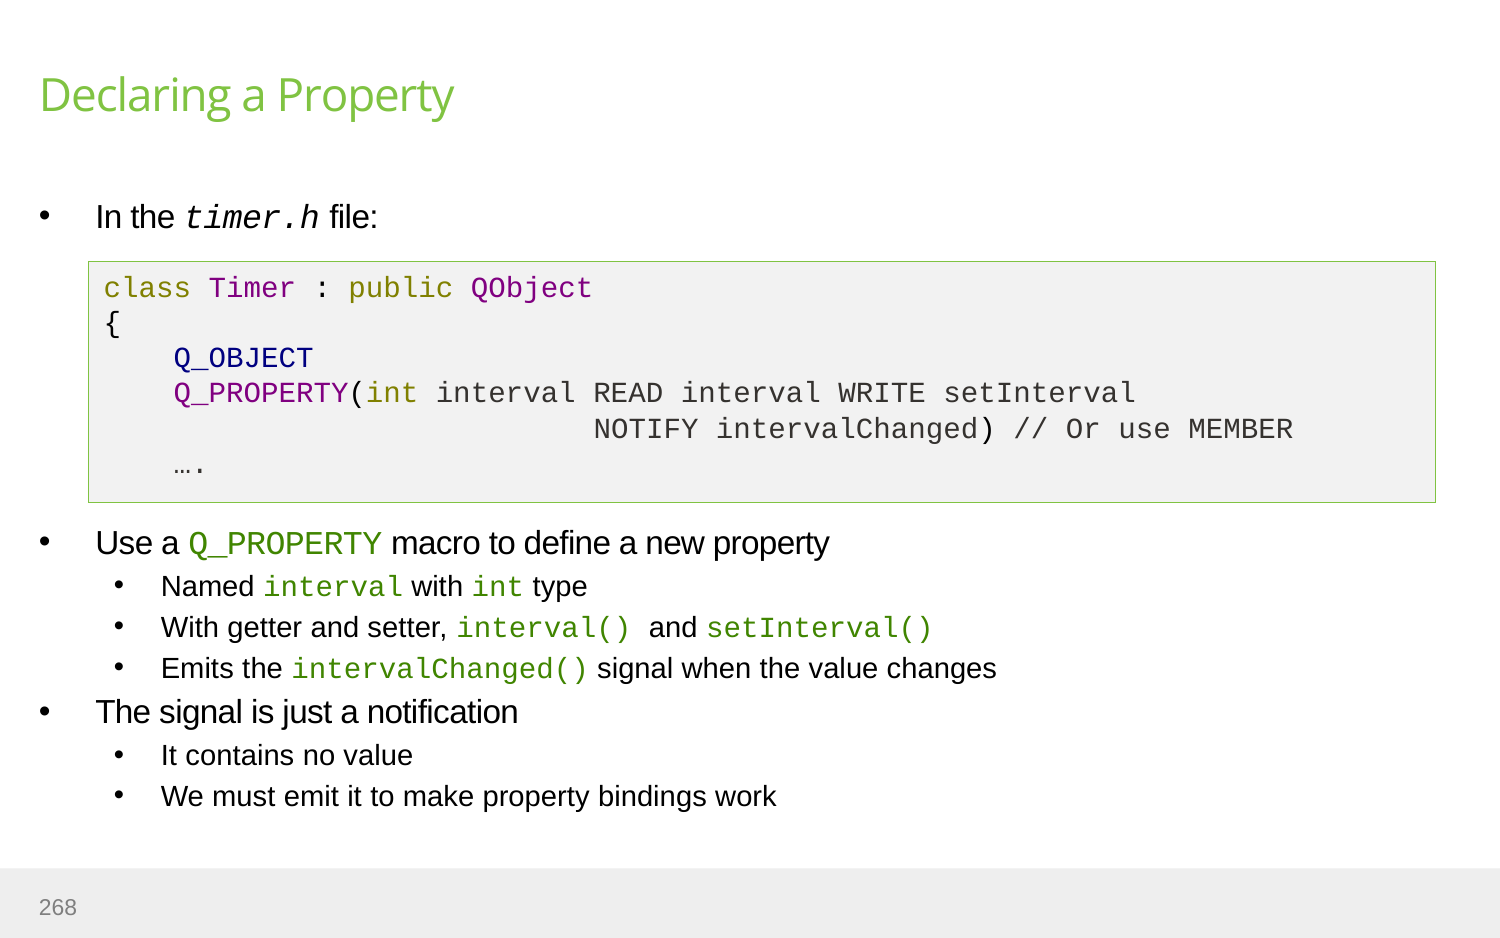

# Declaring a Property
In the timer.h file:

Use a Q_PROPERTY macro to define a new property
Named interval with int type
With getter and setter, interval() and setInterval()
Emits the intervalChanged() signal when the value changes
The signal is just a notification
It contains no value
We must emit it to make property bindings work
class Timer : public QObject
{
    Q_OBJECT
    Q_PROPERTY(int interval READ interval WRITE setInterval
                            NOTIFY intervalChanged) // Or use MEMBER
    ….
268